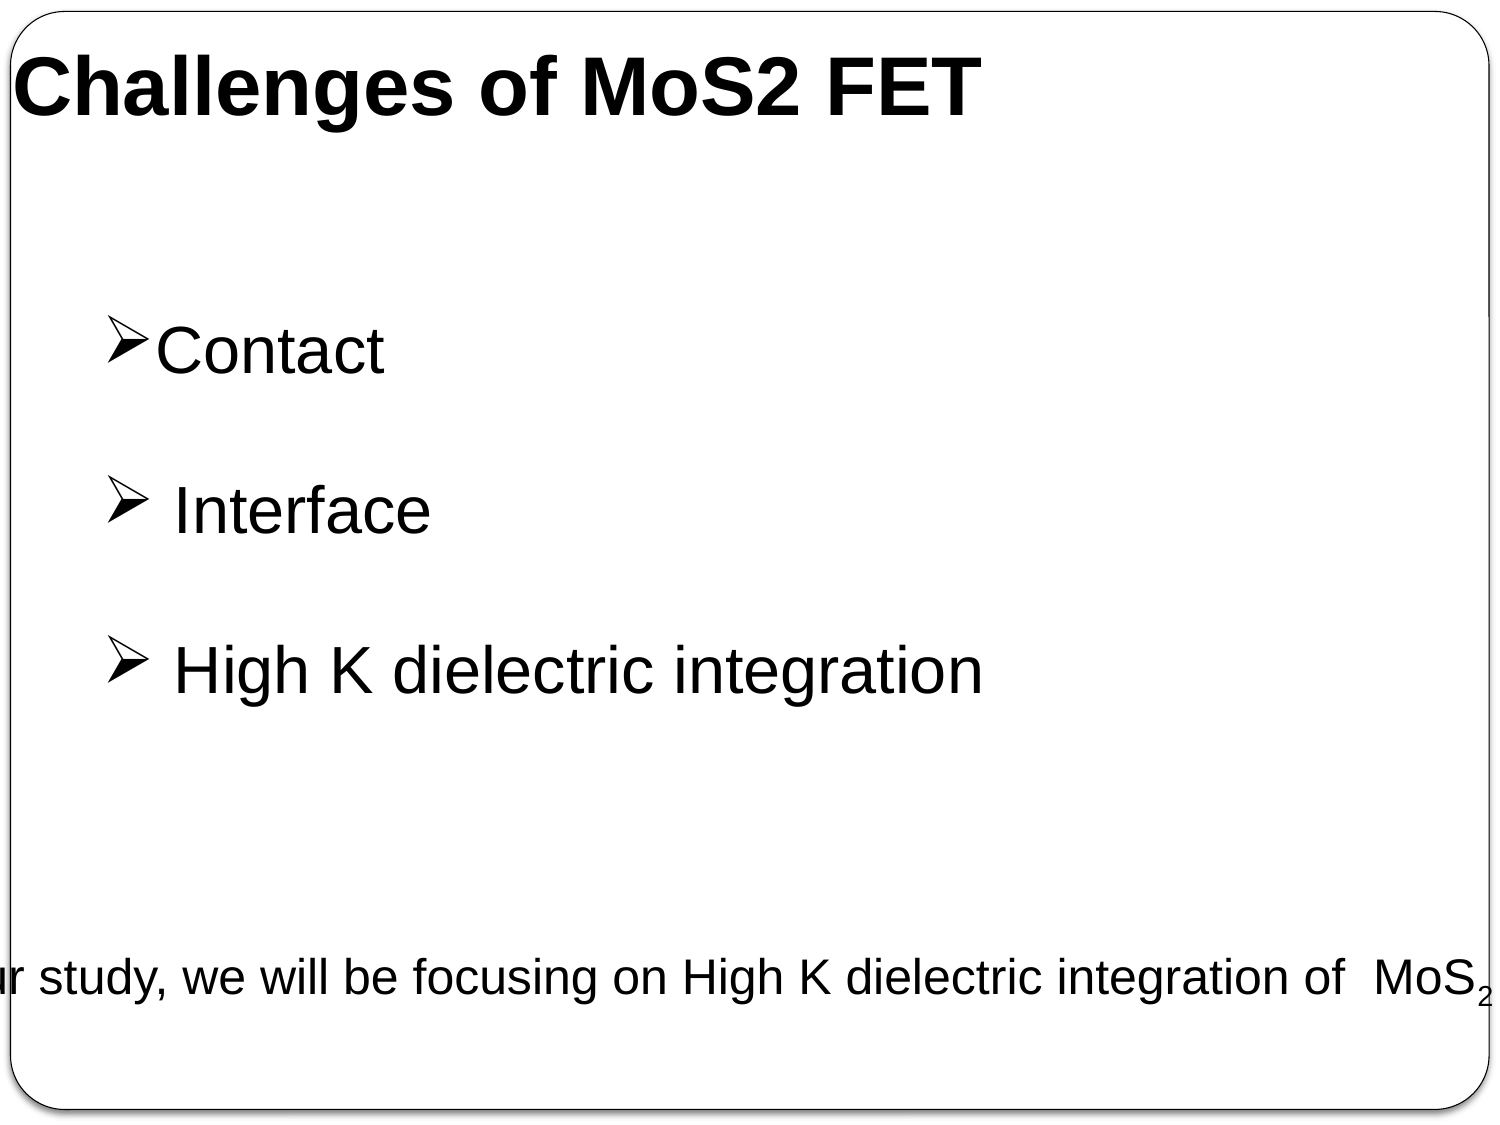

Challenges of MoS2 FET

Contact

 Interface

 High K dielectric integration
In our study, we will be focusing on High K dielectric integration of  MoS2 FET.